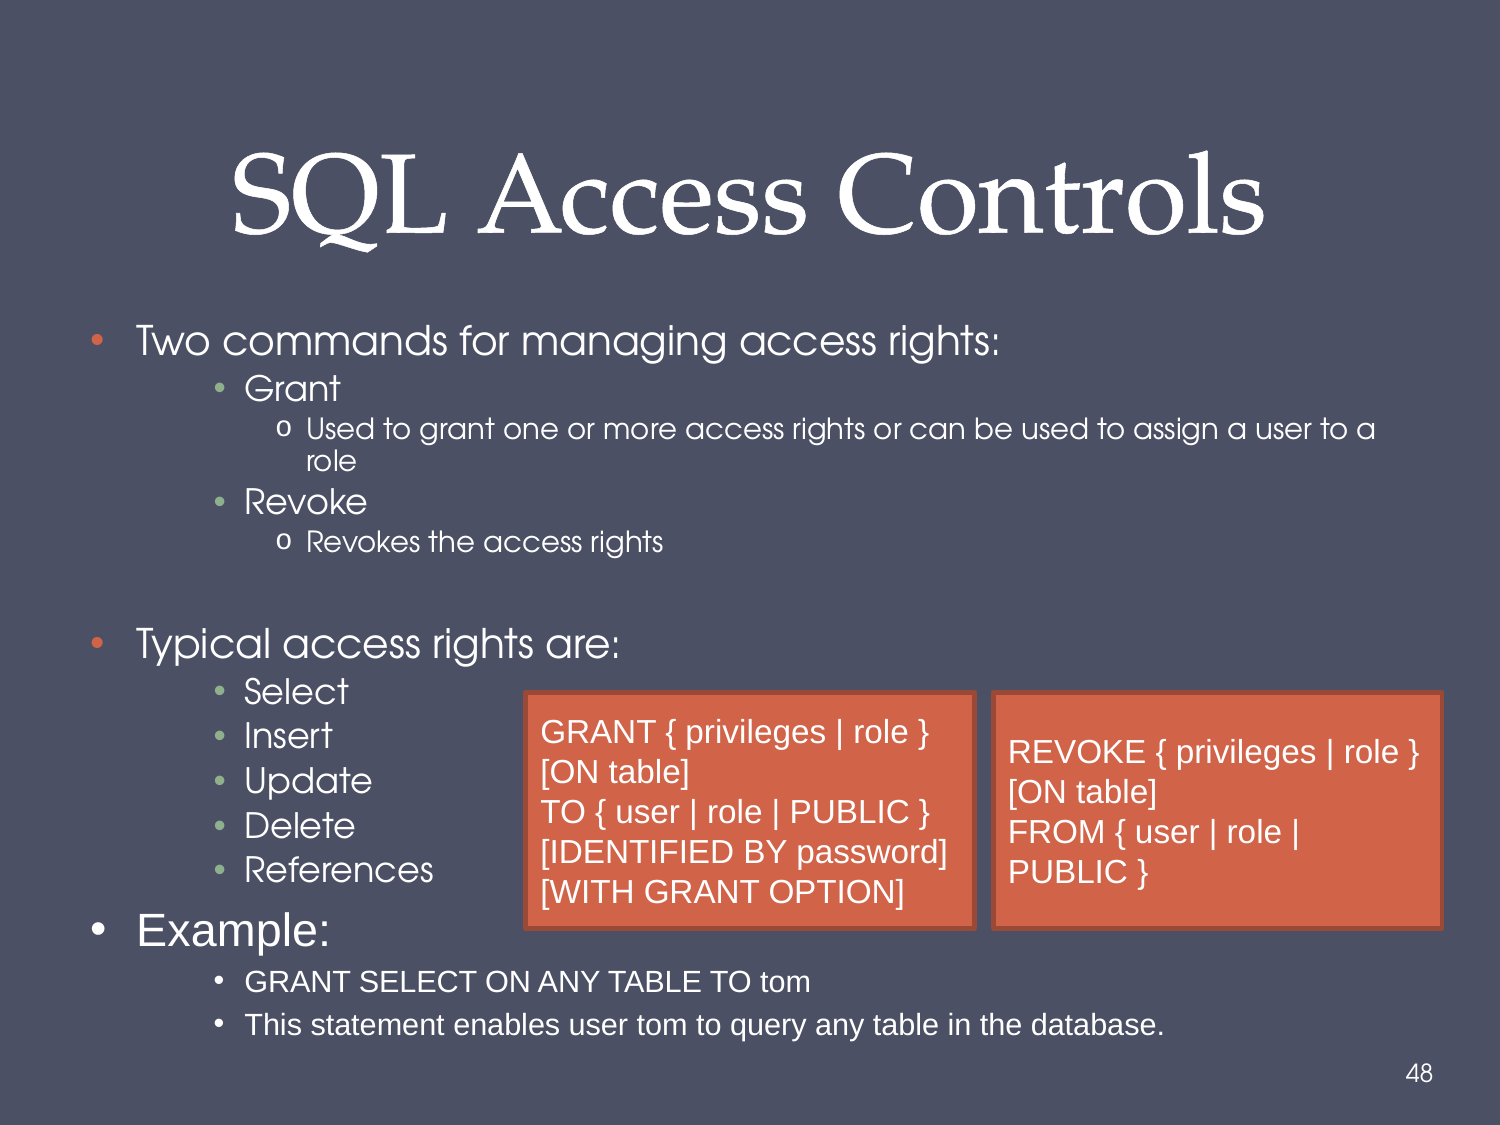

# SQL Access Controls
Two commands for managing access rights:
Grant
Used to grant one or more access rights or can be used to assign a user to a role
Revoke
Revokes the access rights

Typical access rights are:
Select
Insert
Update
Delete
References
Example:
GRANT SELECT ON ANY TABLE TO tom
This statement enables user tom to query any table in the database.
GRANT { privileges | role }
[ON table]
TO { user | role | PUBLIC }
[IDENTIFIED BY password]
[WITH GRANT OPTION]
REVOKE { privileges | role }
[ON table]
FROM { user | role | PUBLIC }
48